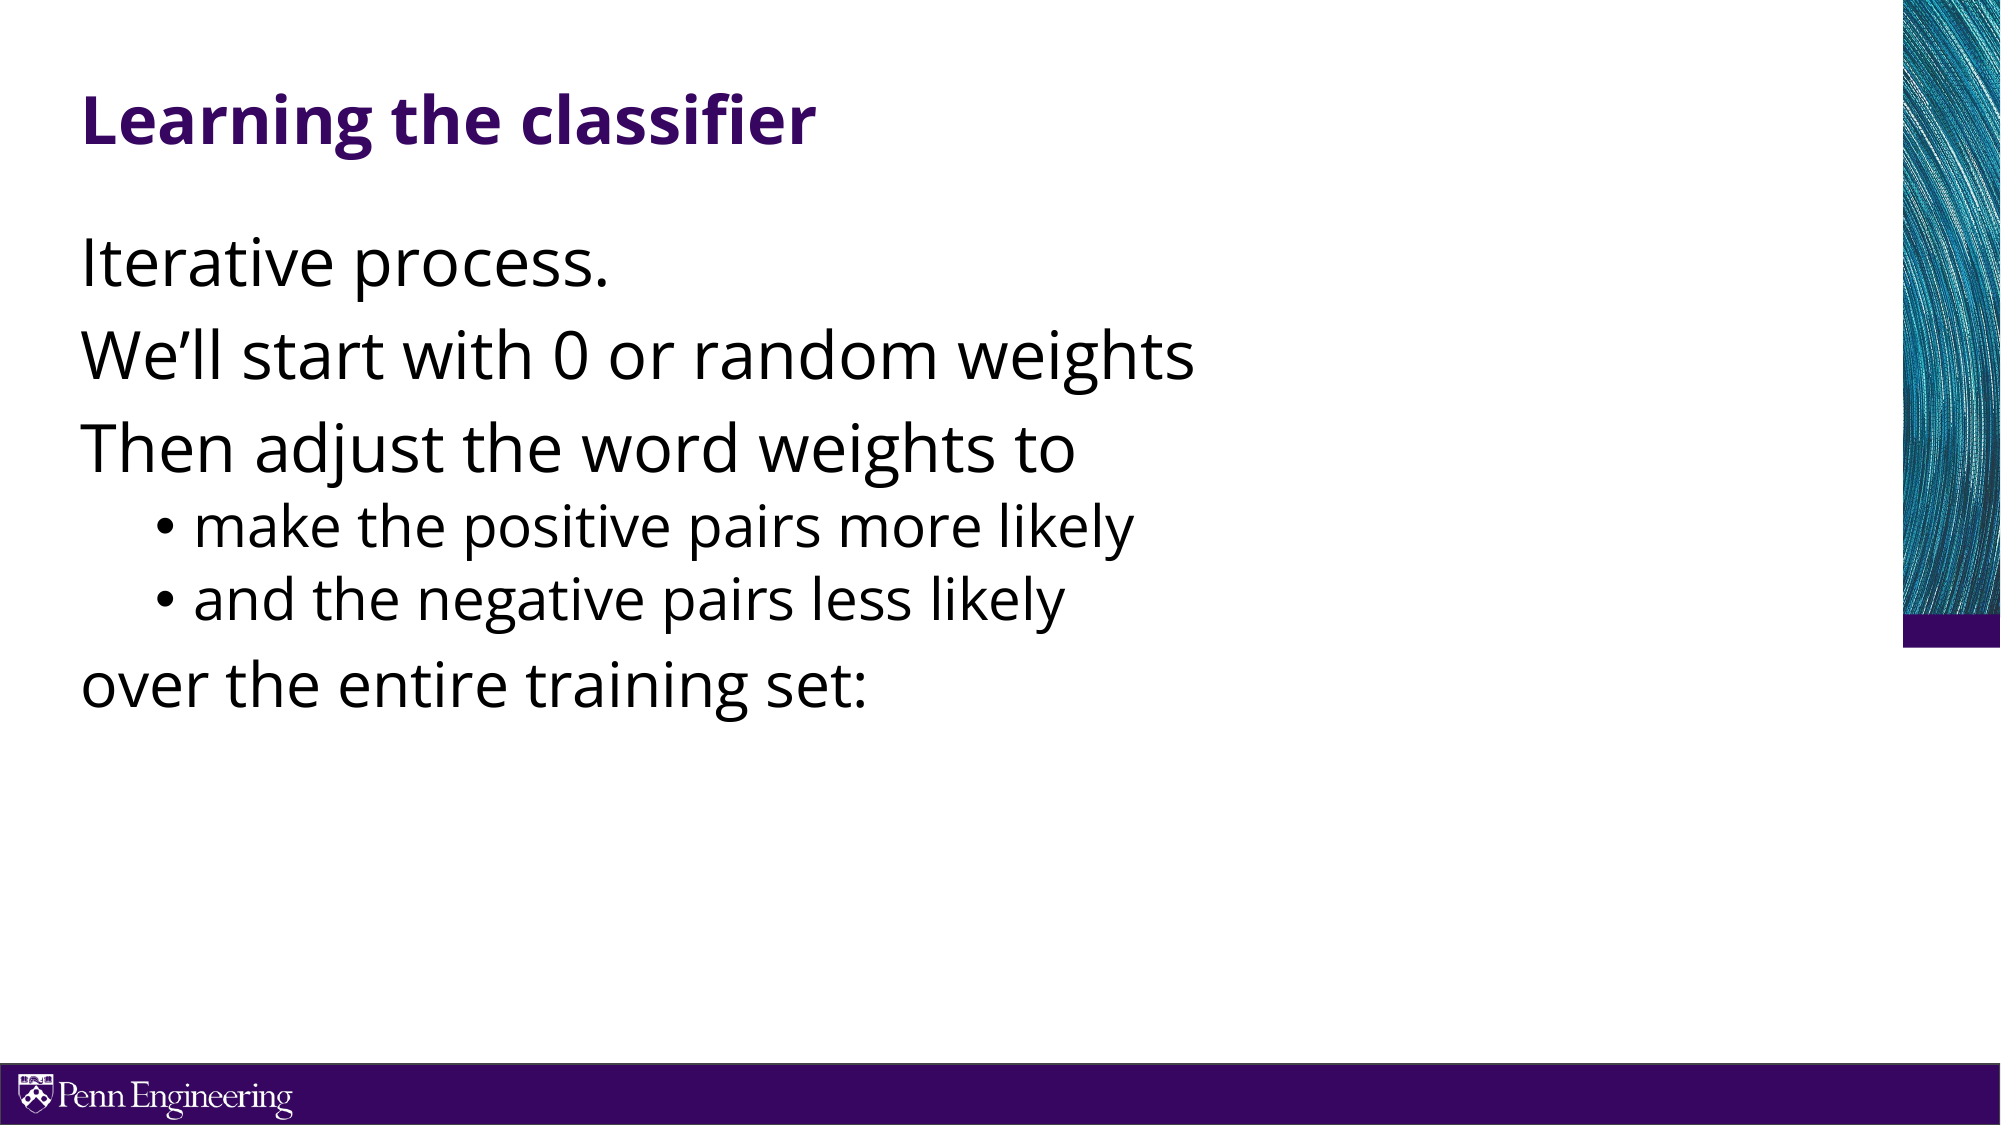

# Learning the classifier
Iterative process.
We’ll start with 0 or random weights
Then adjust the word weights to
make the positive pairs more likely
and the negative pairs less likely
over the entire training set: